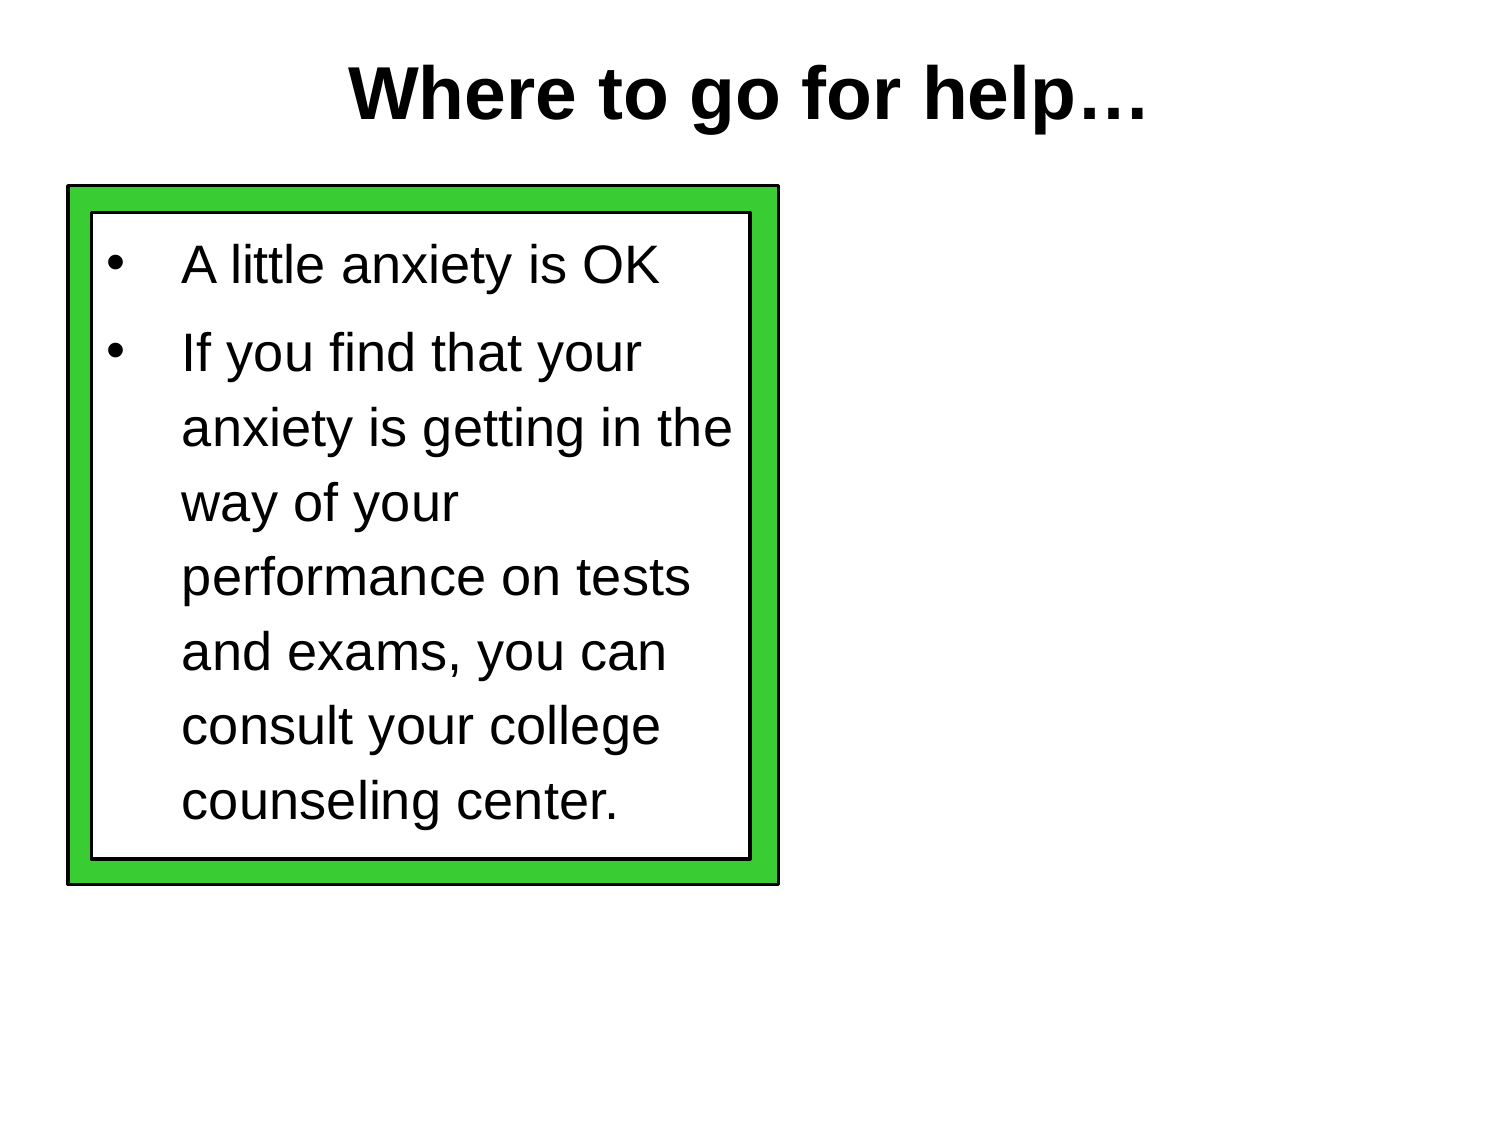

# Where to go for help…

A little anxiety is OK
If you find that your anxiety is getting in the way of your performance on tests and exams, you can consult your college counseling center.